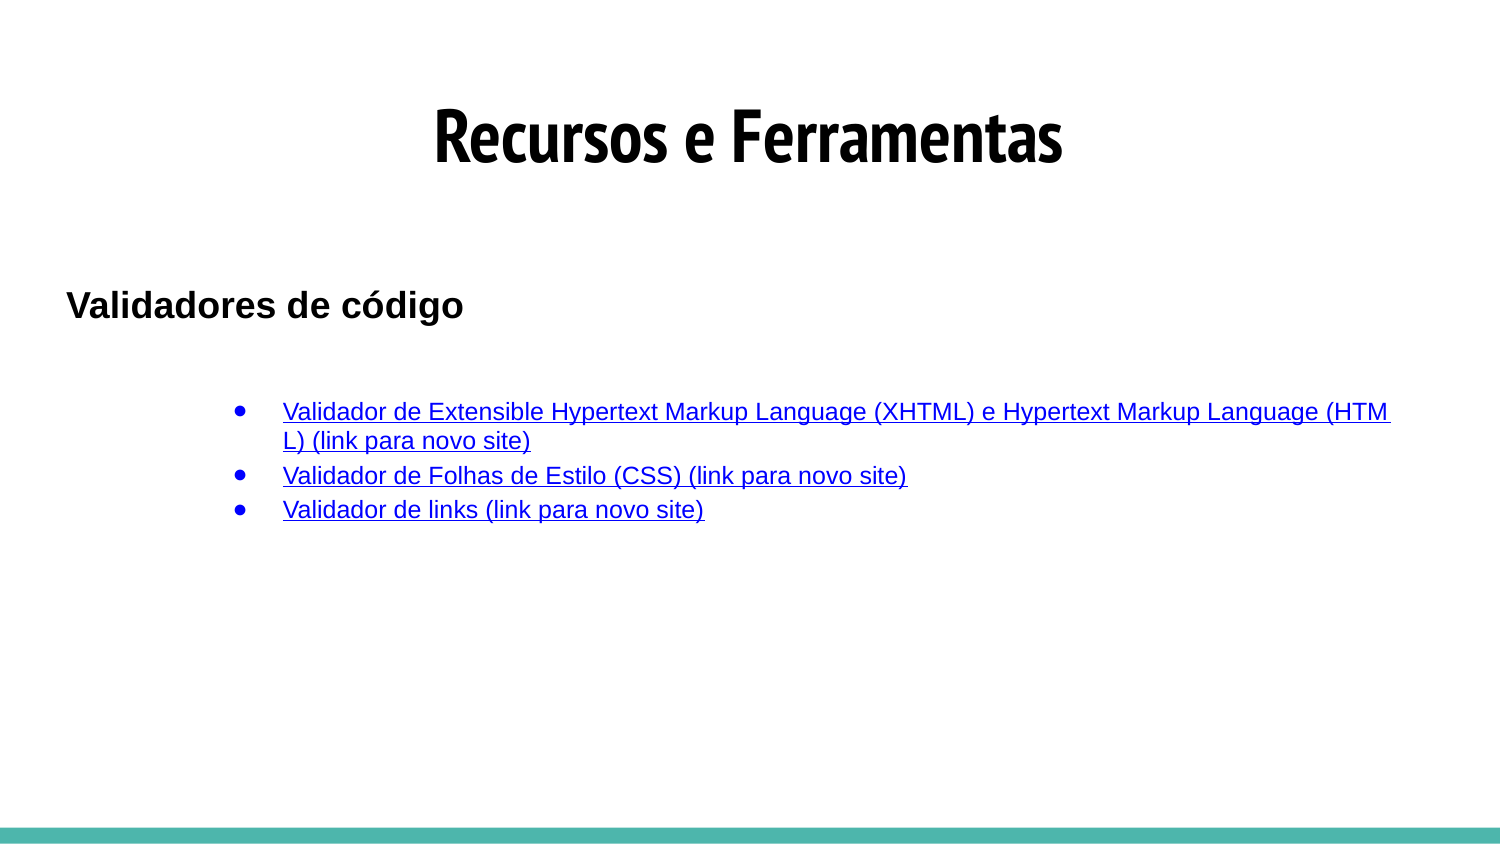

# Recursos e Ferramentas
Validadores de código
Validador de Extensible Hypertext Markup Language (XHTML) e Hypertext Markup Language (HTML) (link para novo site)
Validador de Folhas de Estilo (CSS) (link para novo site)
Validador de links (link para novo site)